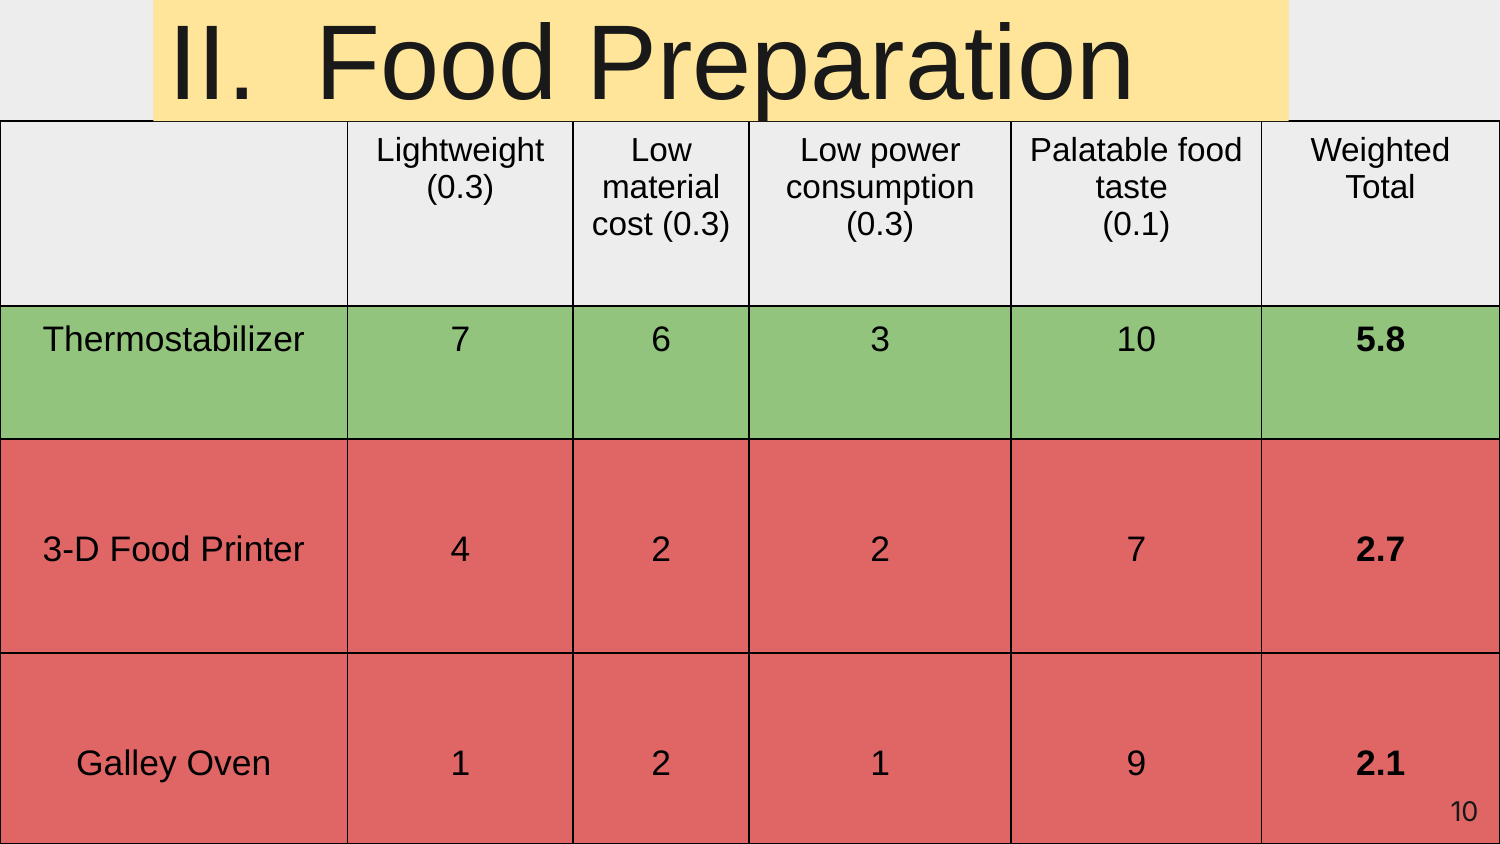

# II.  Food Preparation
|  | Lightweight (0.3) | Low material cost (0.3) | Low power consumption (0.3) | Palatable food taste (0.1) | Weighted Total |
| --- | --- | --- | --- | --- | --- |

| Thermostabilizer | 7 | 6 | 3 | 10 | 5.8 |
| --- | --- | --- | --- | --- | --- |
| 3-D Food Printer | 4 | 2 | 2 | 7 | 2.7 |
| Galley Oven | 1 | 2 | 1 | 9 | 2.1 |

10